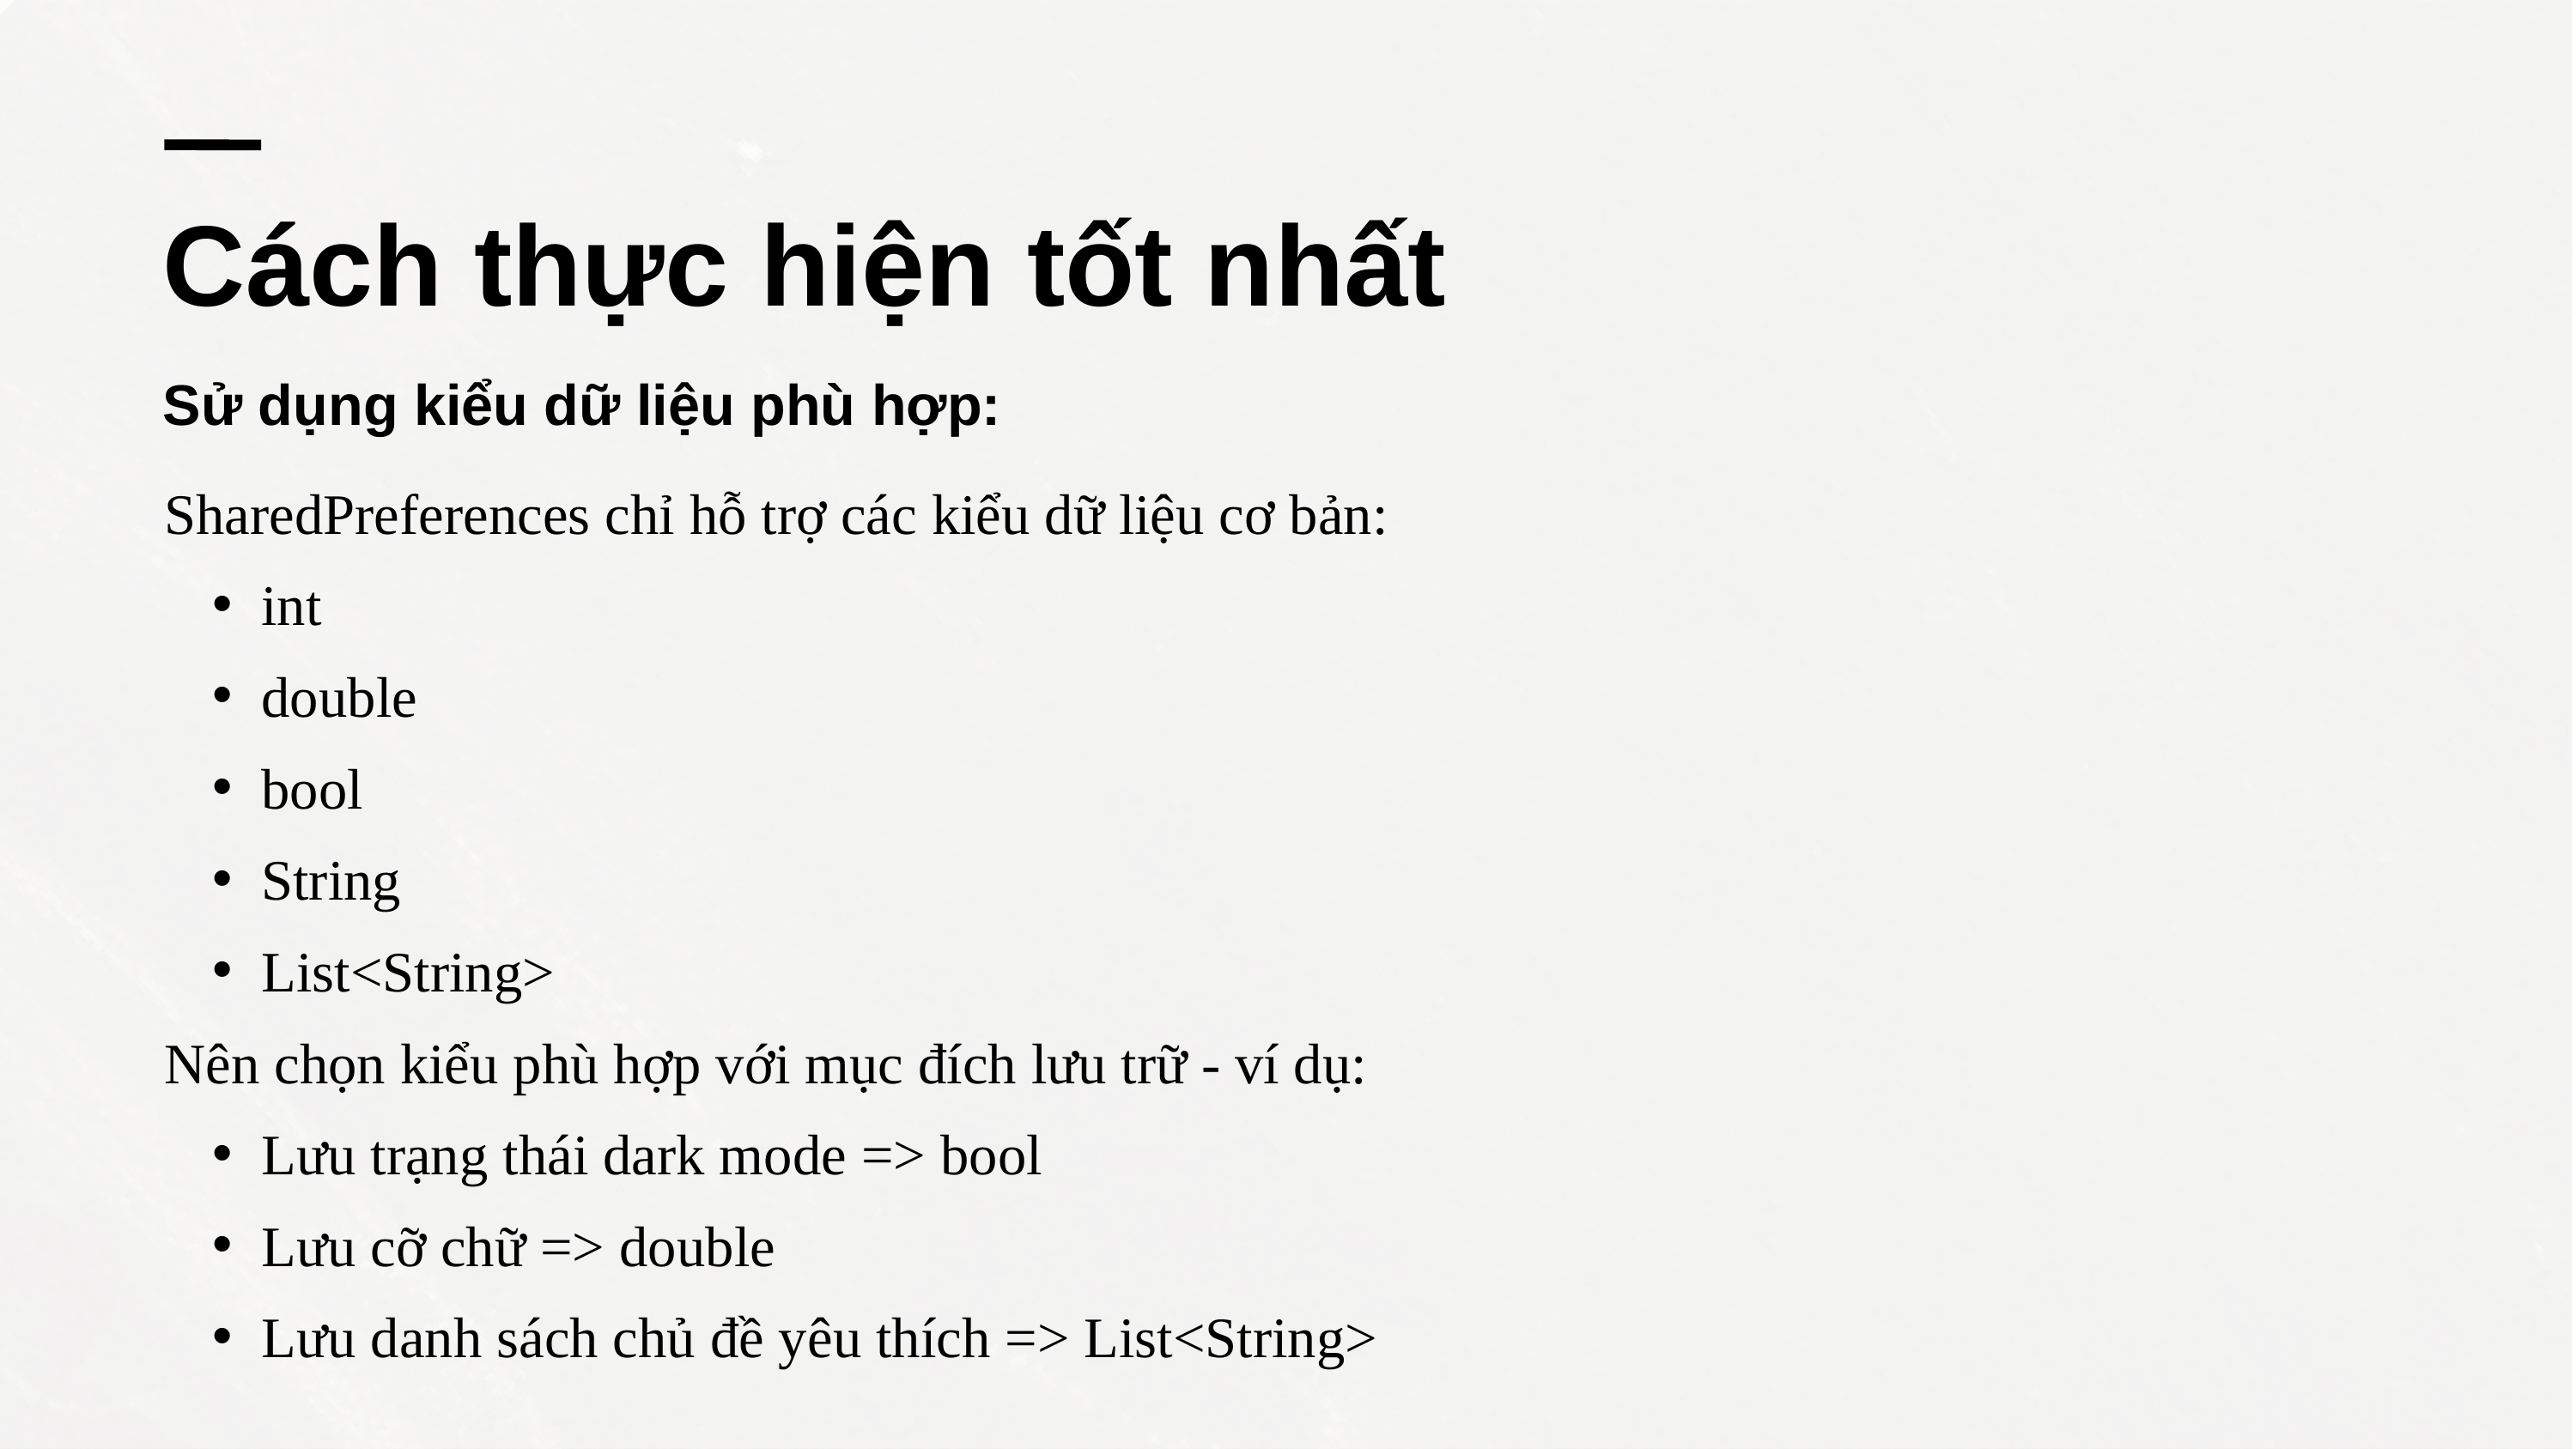

Cách thực hiện tốt nhất
Sử dụng kiểu dữ liệu phù hợp:
SharedPreferences chỉ hỗ trợ các kiểu dữ liệu cơ bản:
int
double
bool
String
List<String>
Nên chọn kiểu phù hợp với mục đích lưu trữ - ví dụ:
Lưu trạng thái dark mode => bool
Lưu cỡ chữ => double
Lưu danh sách chủ đề yêu thích => List<String>